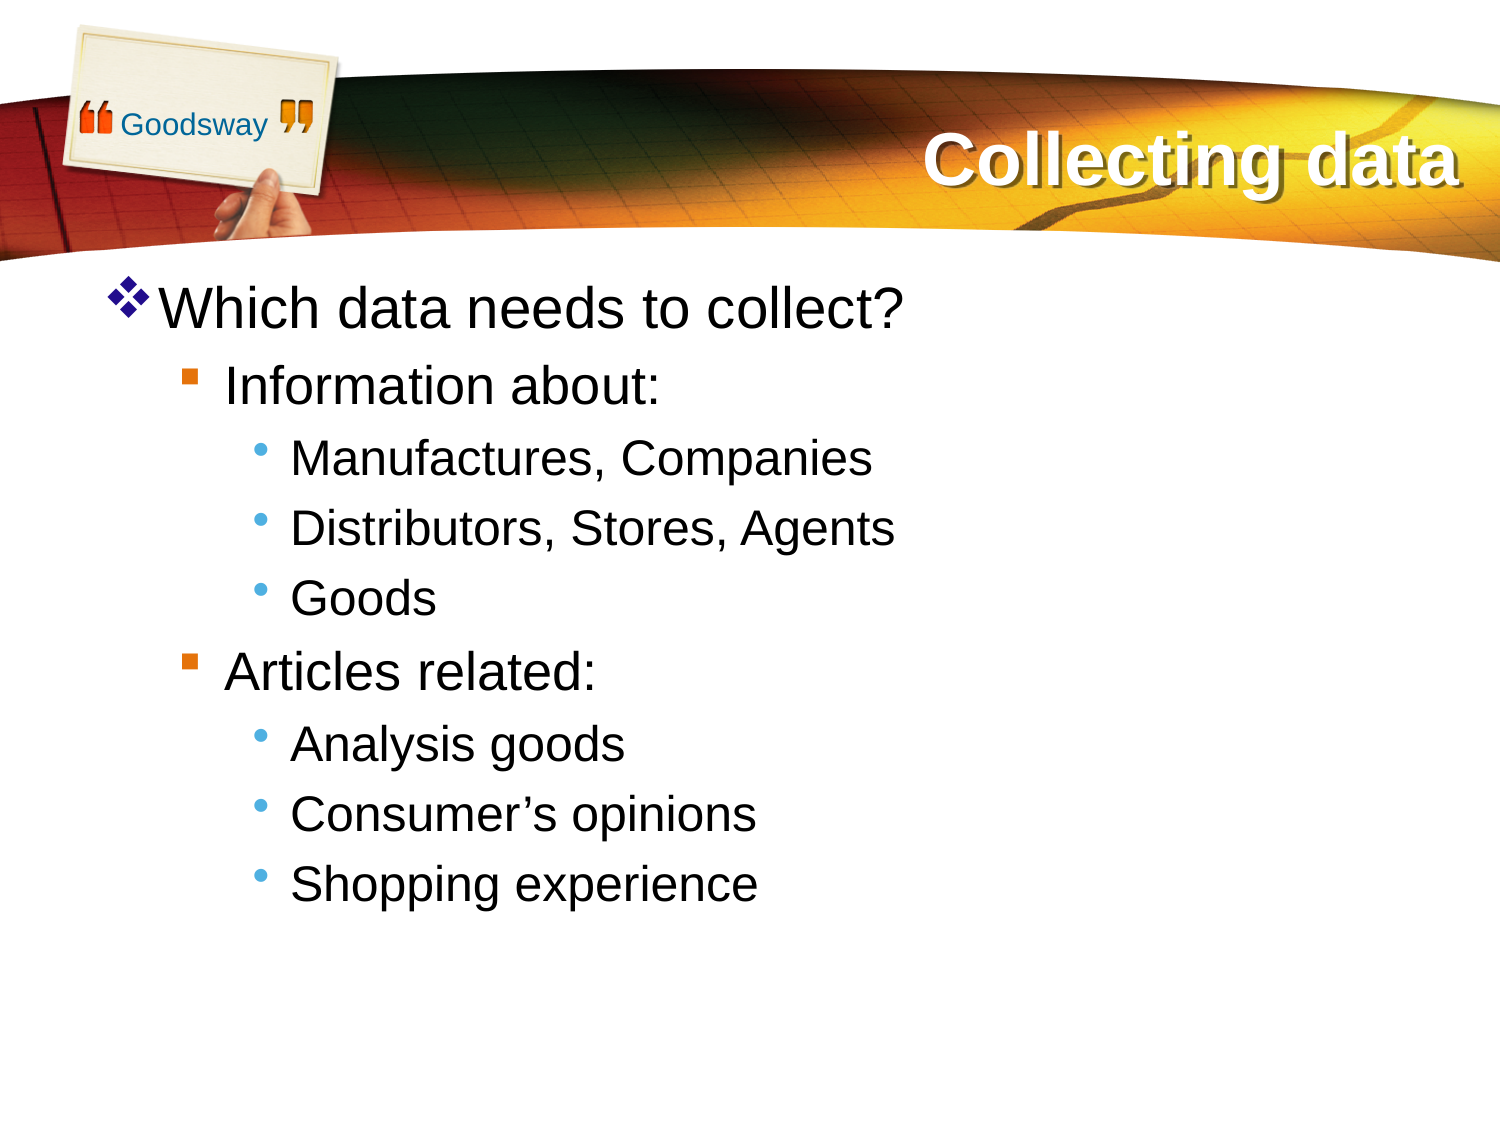

Goodsway
# Collecting data
Which data needs to collect?
Information about:
Manufactures, Companies
Distributors, Stores, Agents
Goods
Articles related:
Analysis goods
Consumer’s opinions
Shopping experience